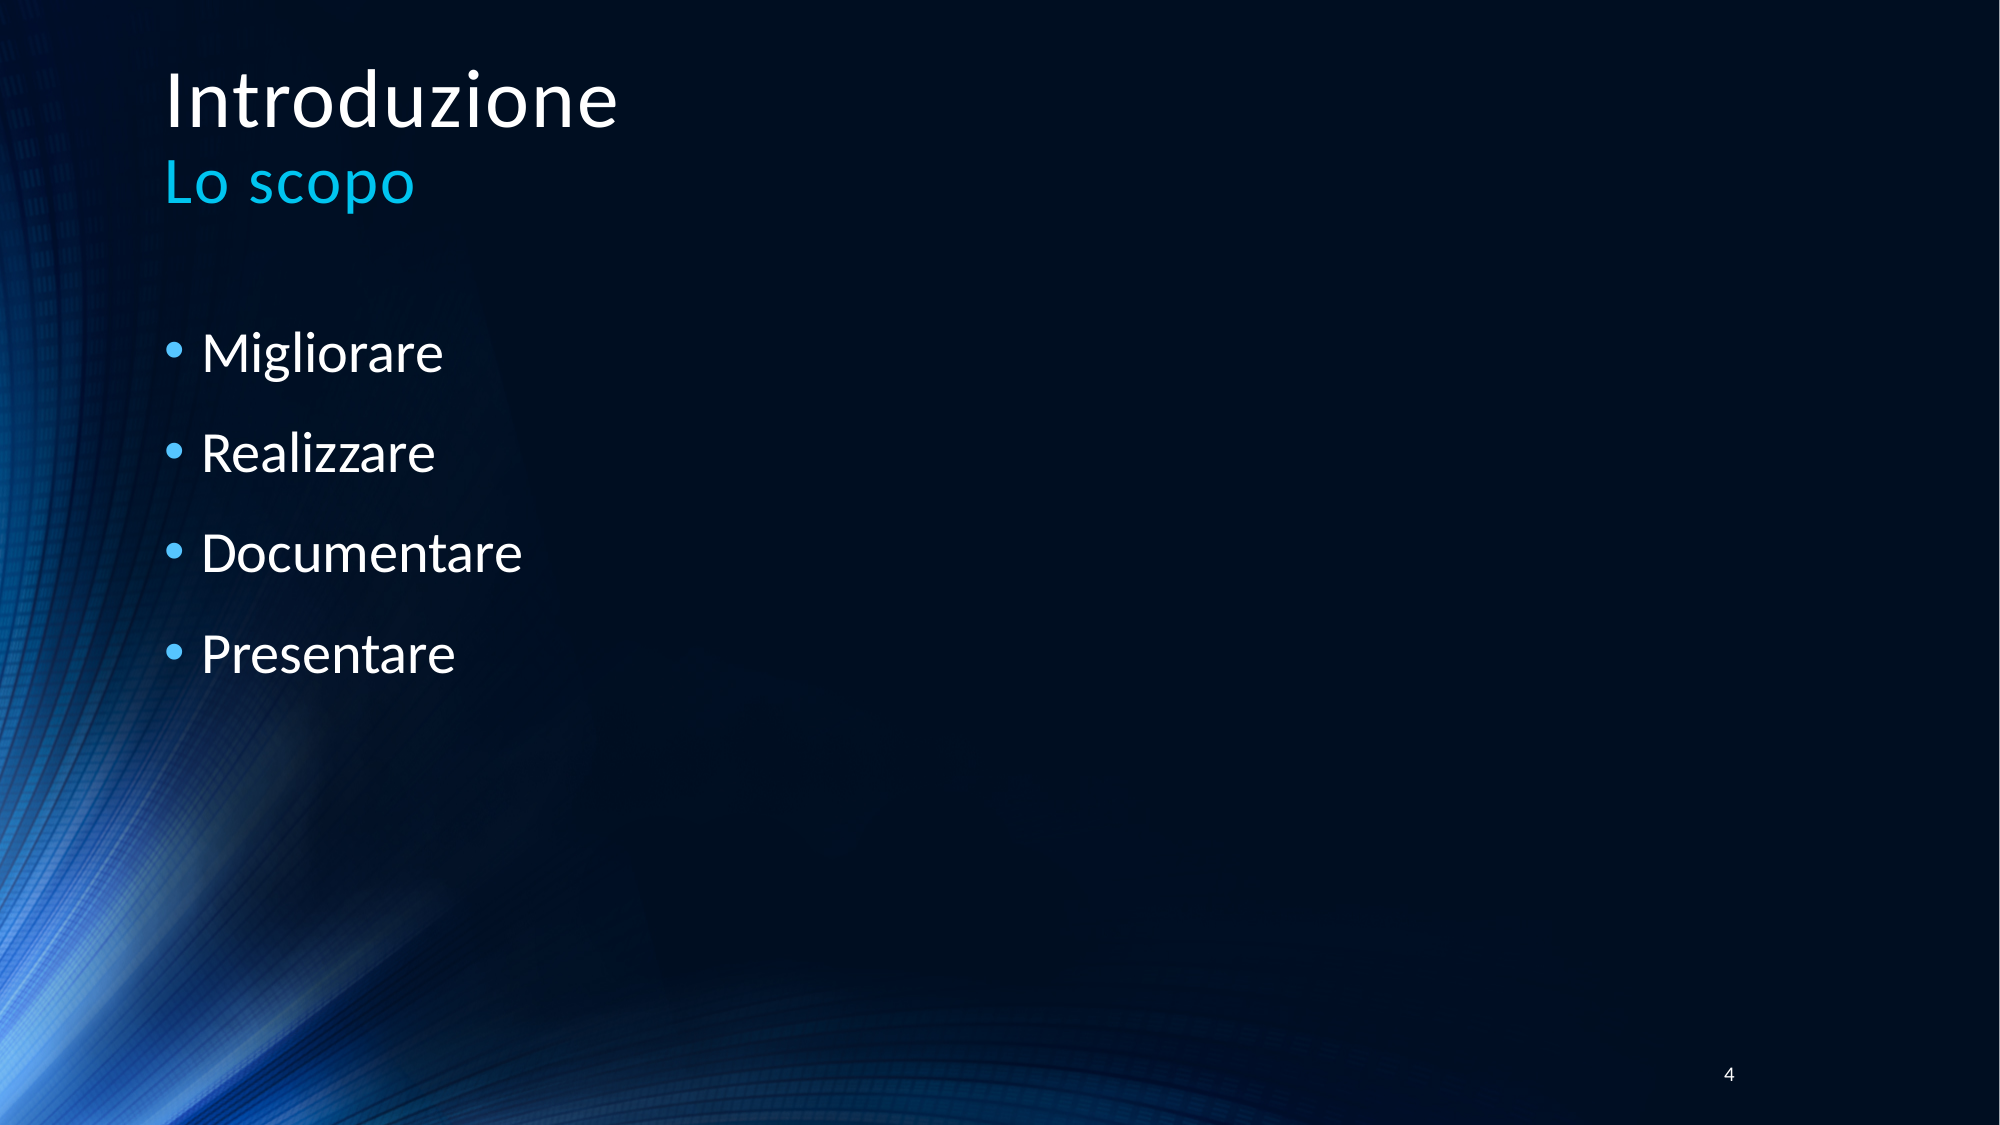

# Introduzione Lo scopo
Migliorare
Realizzare
Documentare
Presentare

4